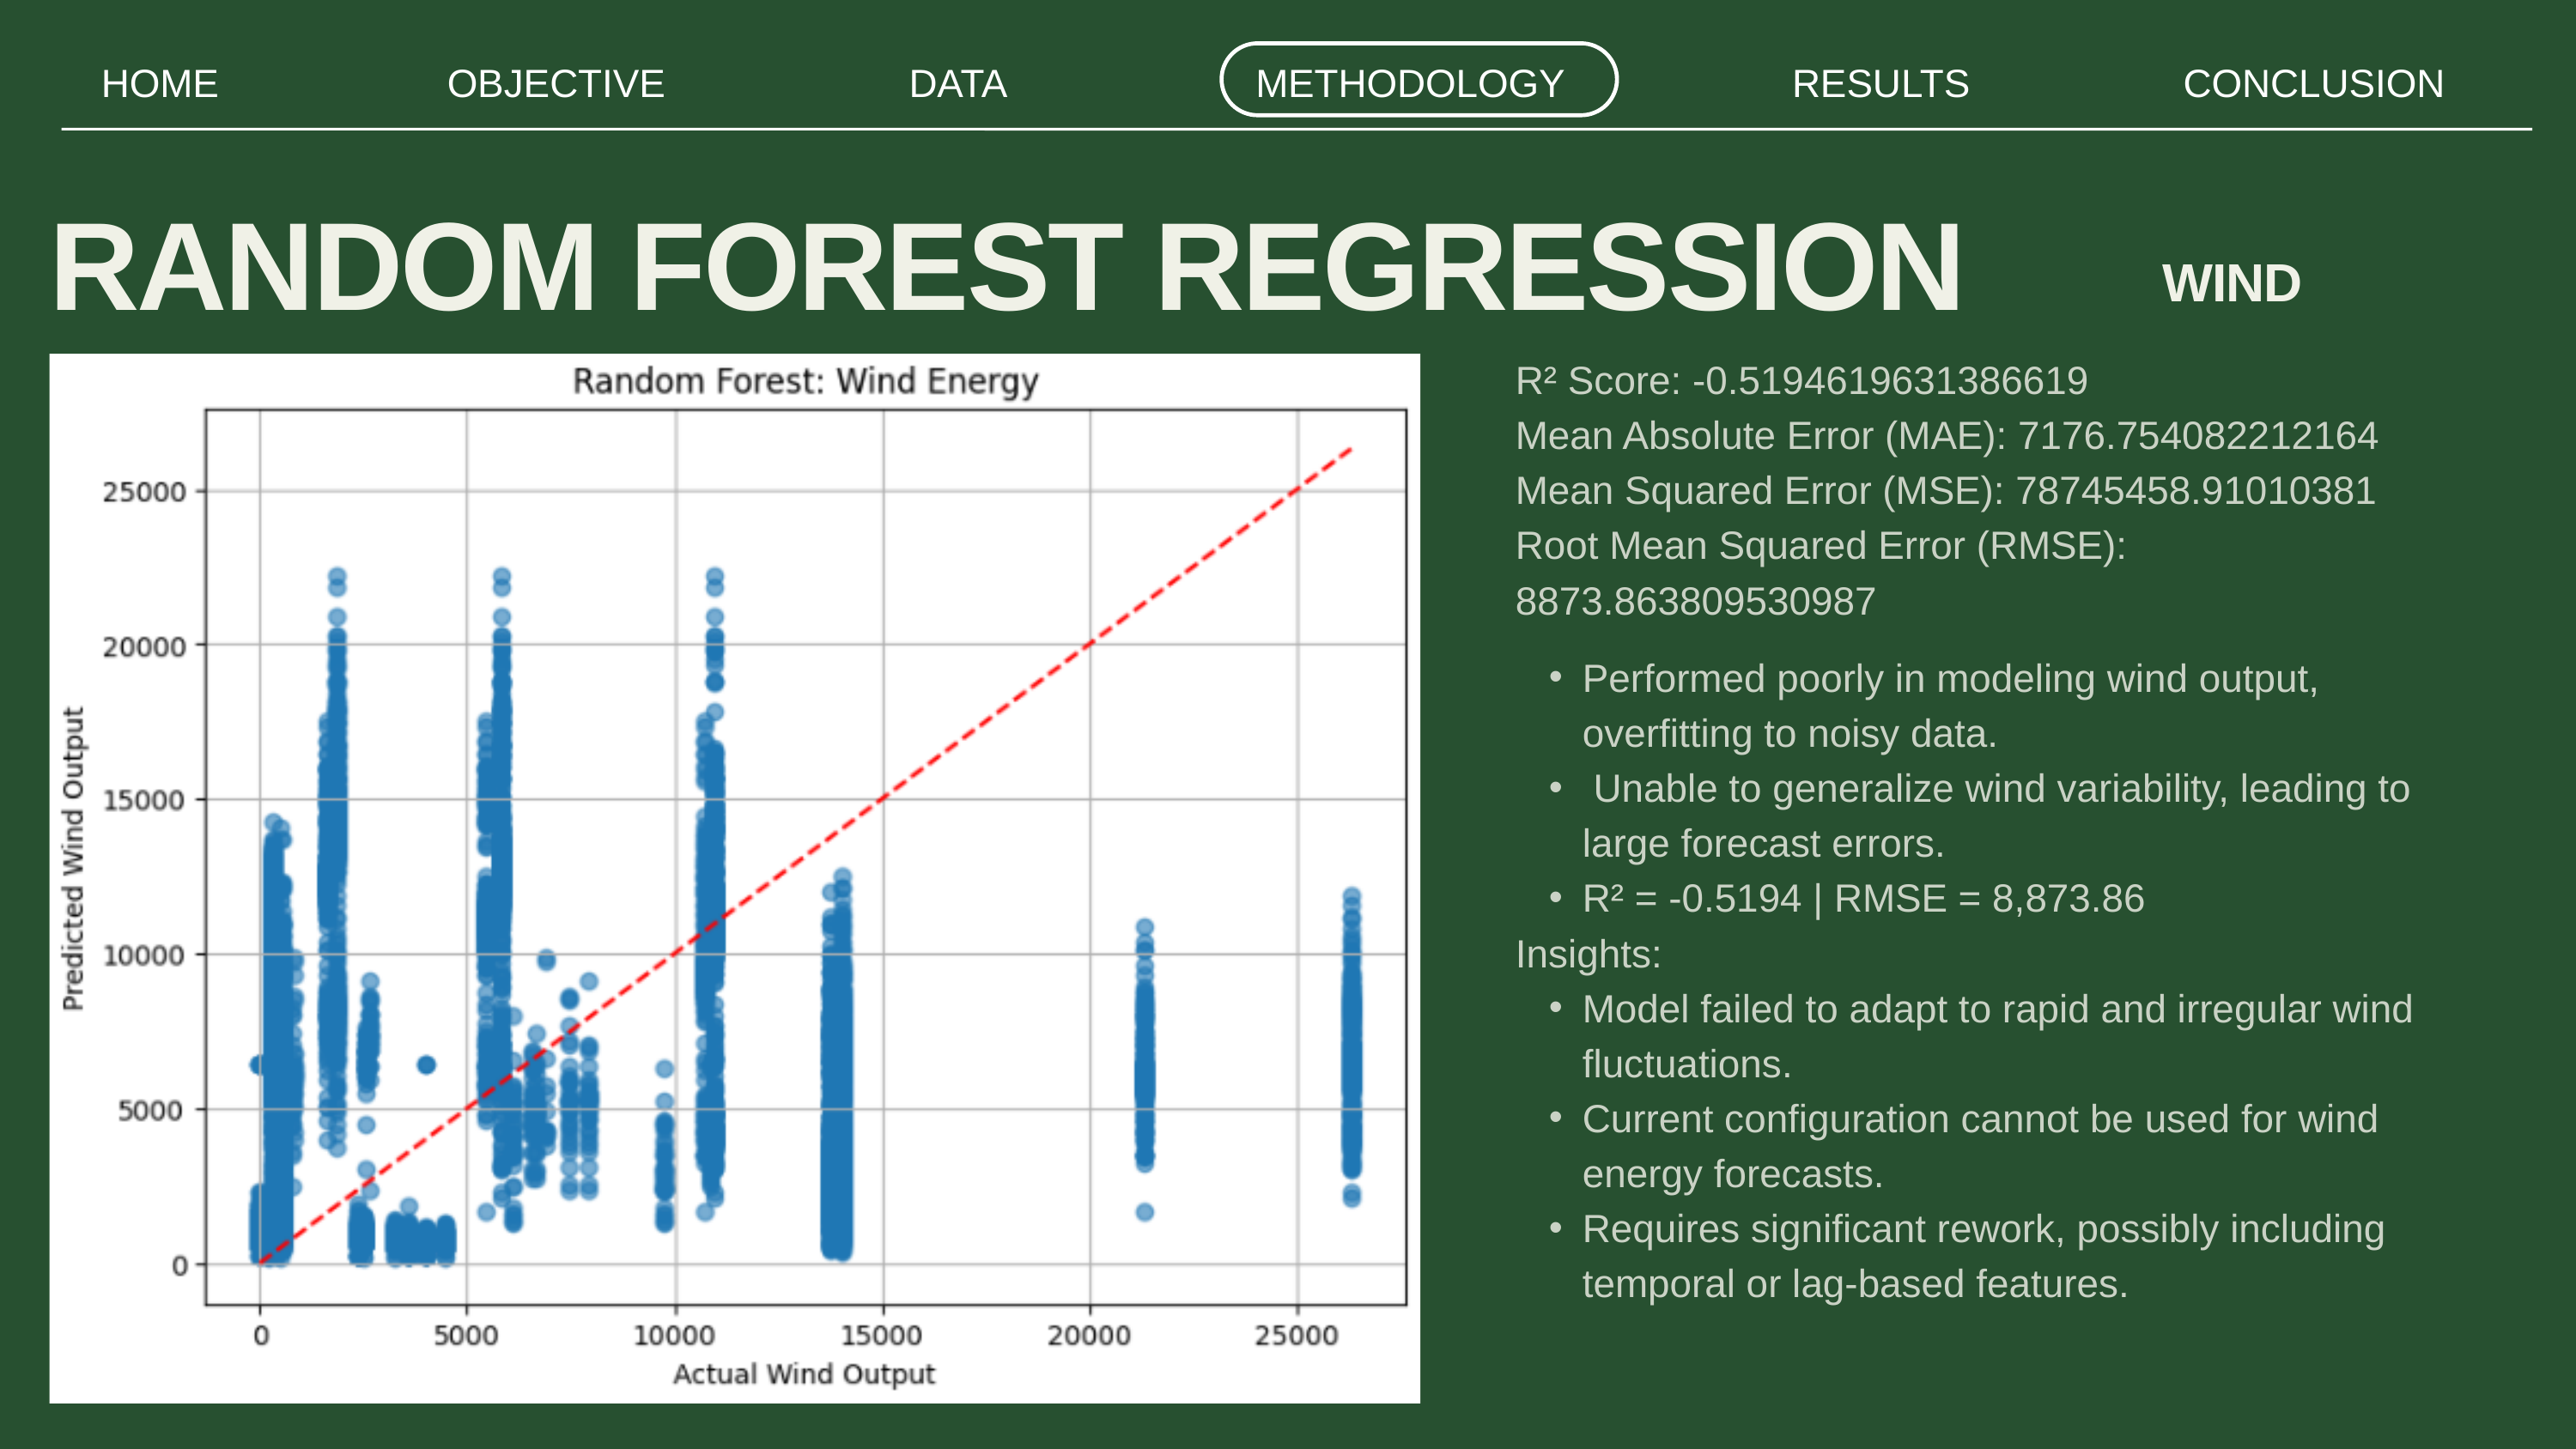

HOME
OBJECTIVE
DATA
METHODOLOGY
RESULTS
CONCLUSION

RANDOM FOREST REGRESSION
WIND
R² Score: -0.5194619631386619
Mean Absolute Error (MAE): 7176.754082212164
Mean Squared Error (MSE): 78745458.91010381
Root Mean Squared Error (RMSE): 8873.863809530987

Performed poorly in modeling wind output, overfitting to noisy data.
 Unable to generalize wind variability, leading to large forecast errors.
R² = -0.5194 | RMSE = 8,873.86
Insights:
Model failed to adapt to rapid and irregular wind fluctuations.
Current configuration cannot be used for wind energy forecasts.
Requires significant rework, possibly including temporal or lag-based features.